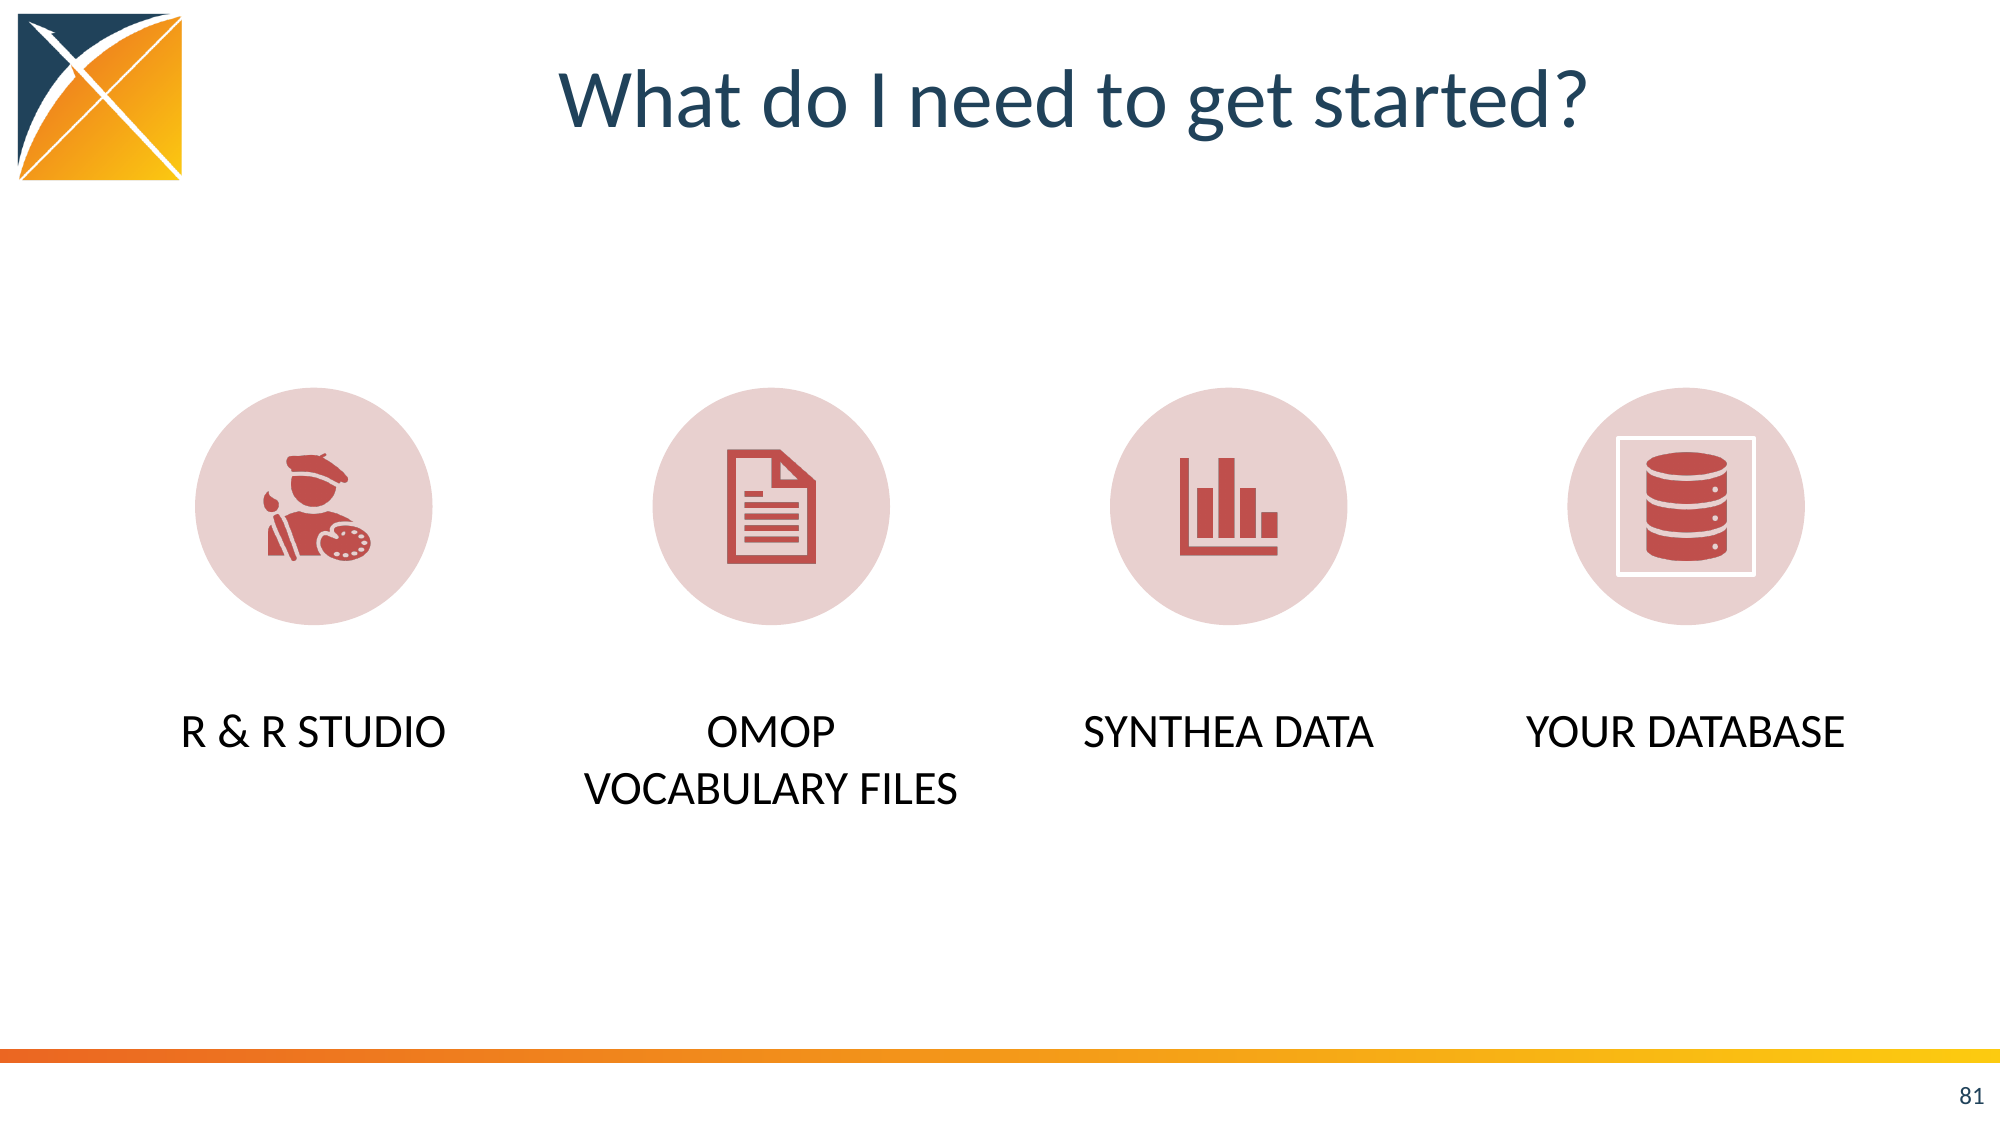

# What do I need to get started?
R & R Studio
OMOP Vocabulary Files
Synthea data
Your Database
81